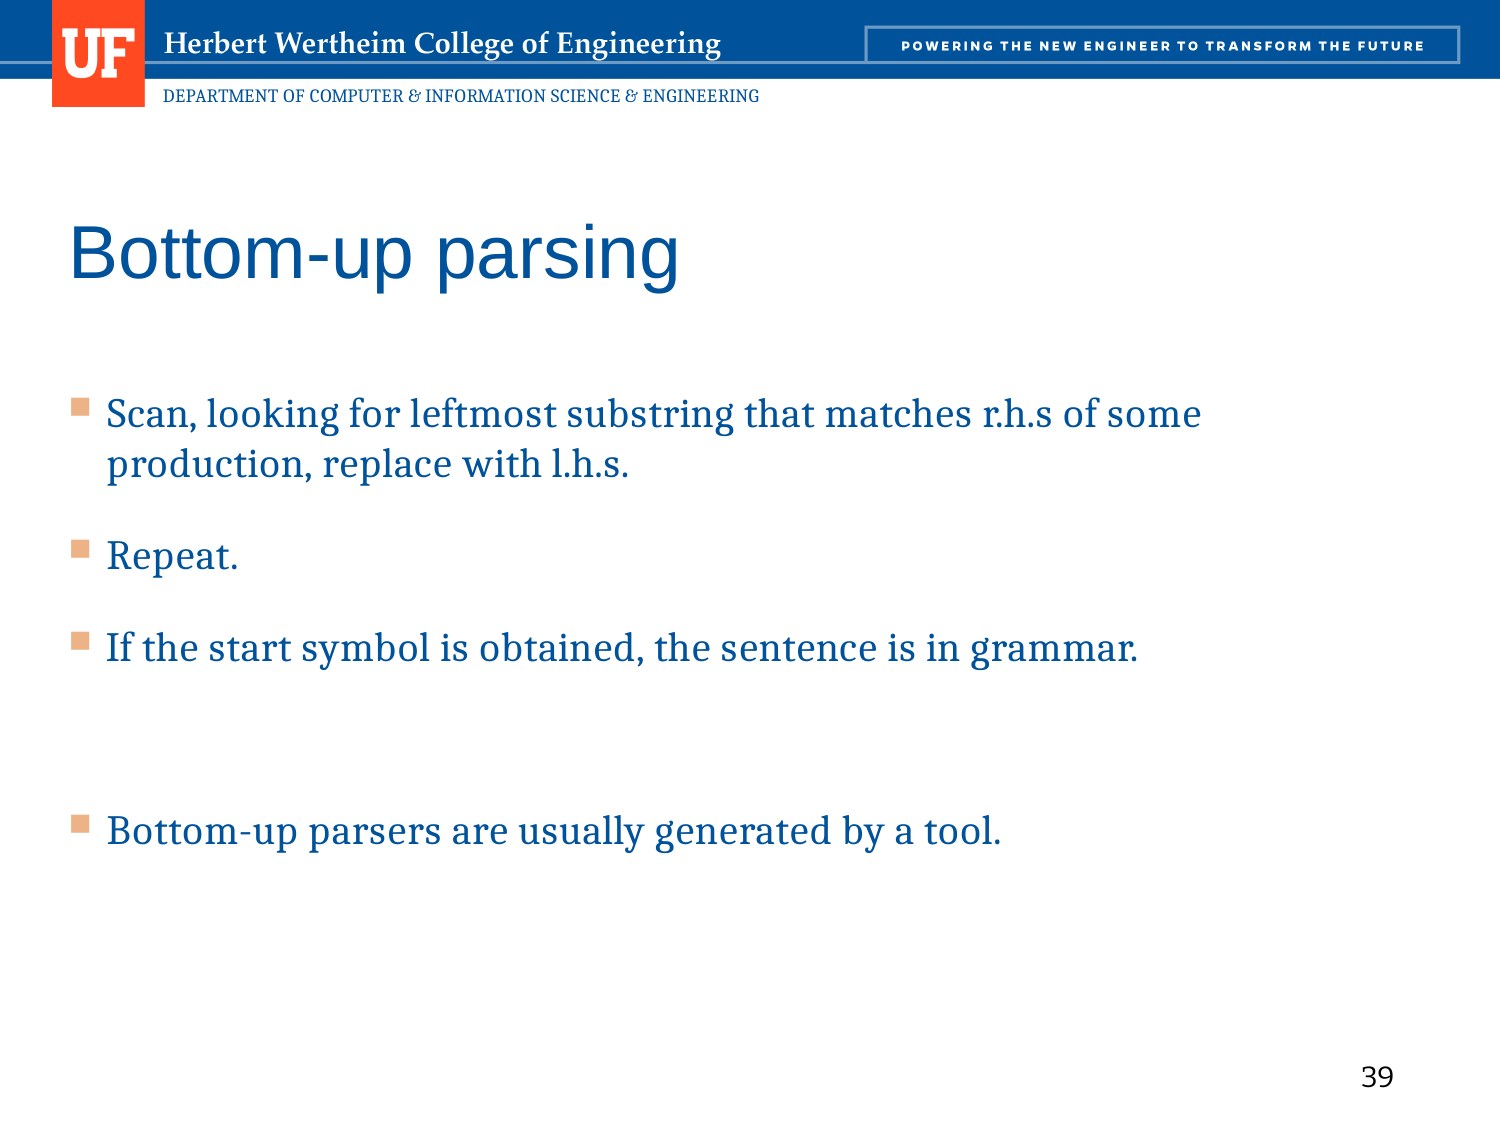

# Bottom-up parsing
Scan, looking for leftmost substring that matches r.h.s of some production, replace with l.h.s.
Repeat.
If the start symbol is obtained, the sentence is in grammar.

Bottom-up parsers are usually generated by a tool.
39